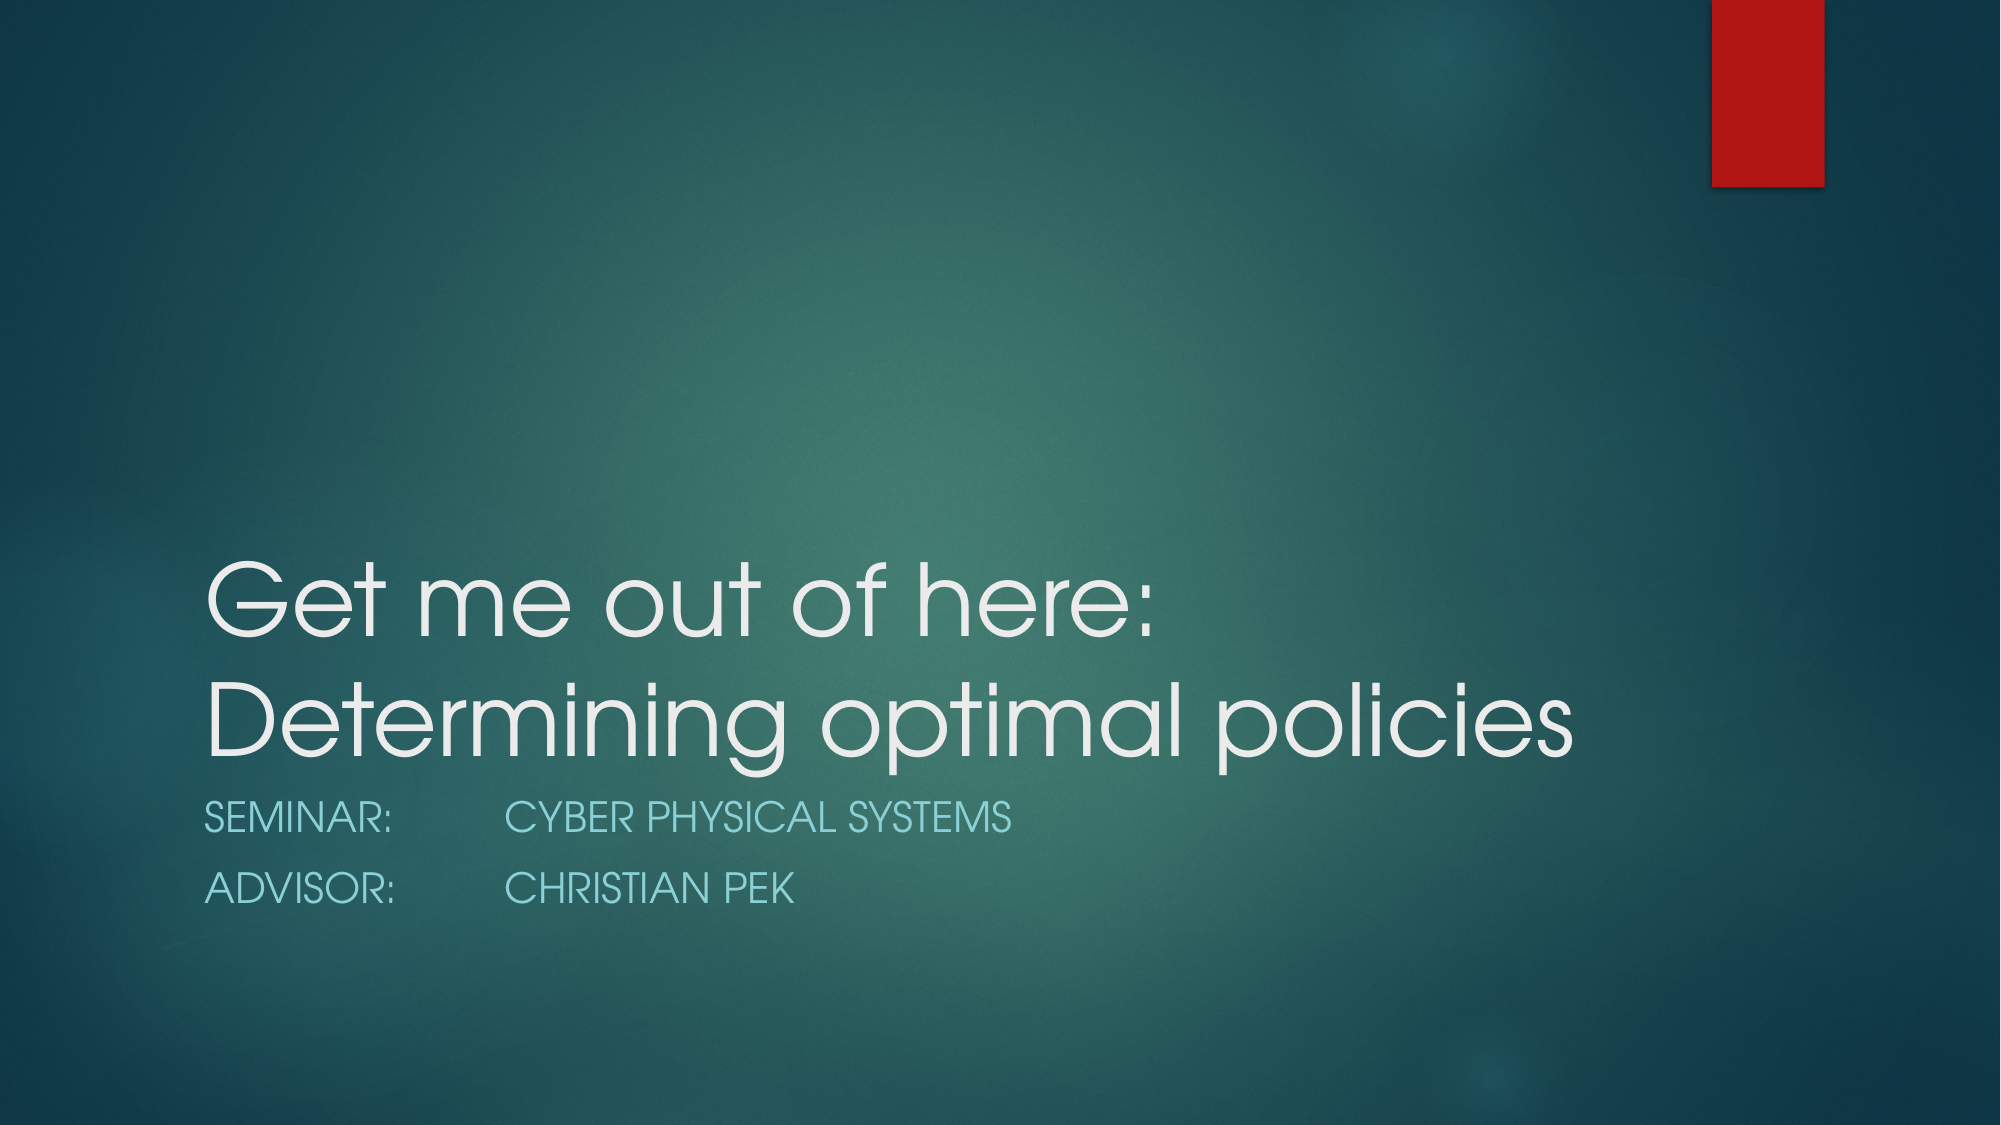

# Get me out of here: Determining optimal policies
Seminar:	Cyber Physical systems
Advisor:	Christian Pek